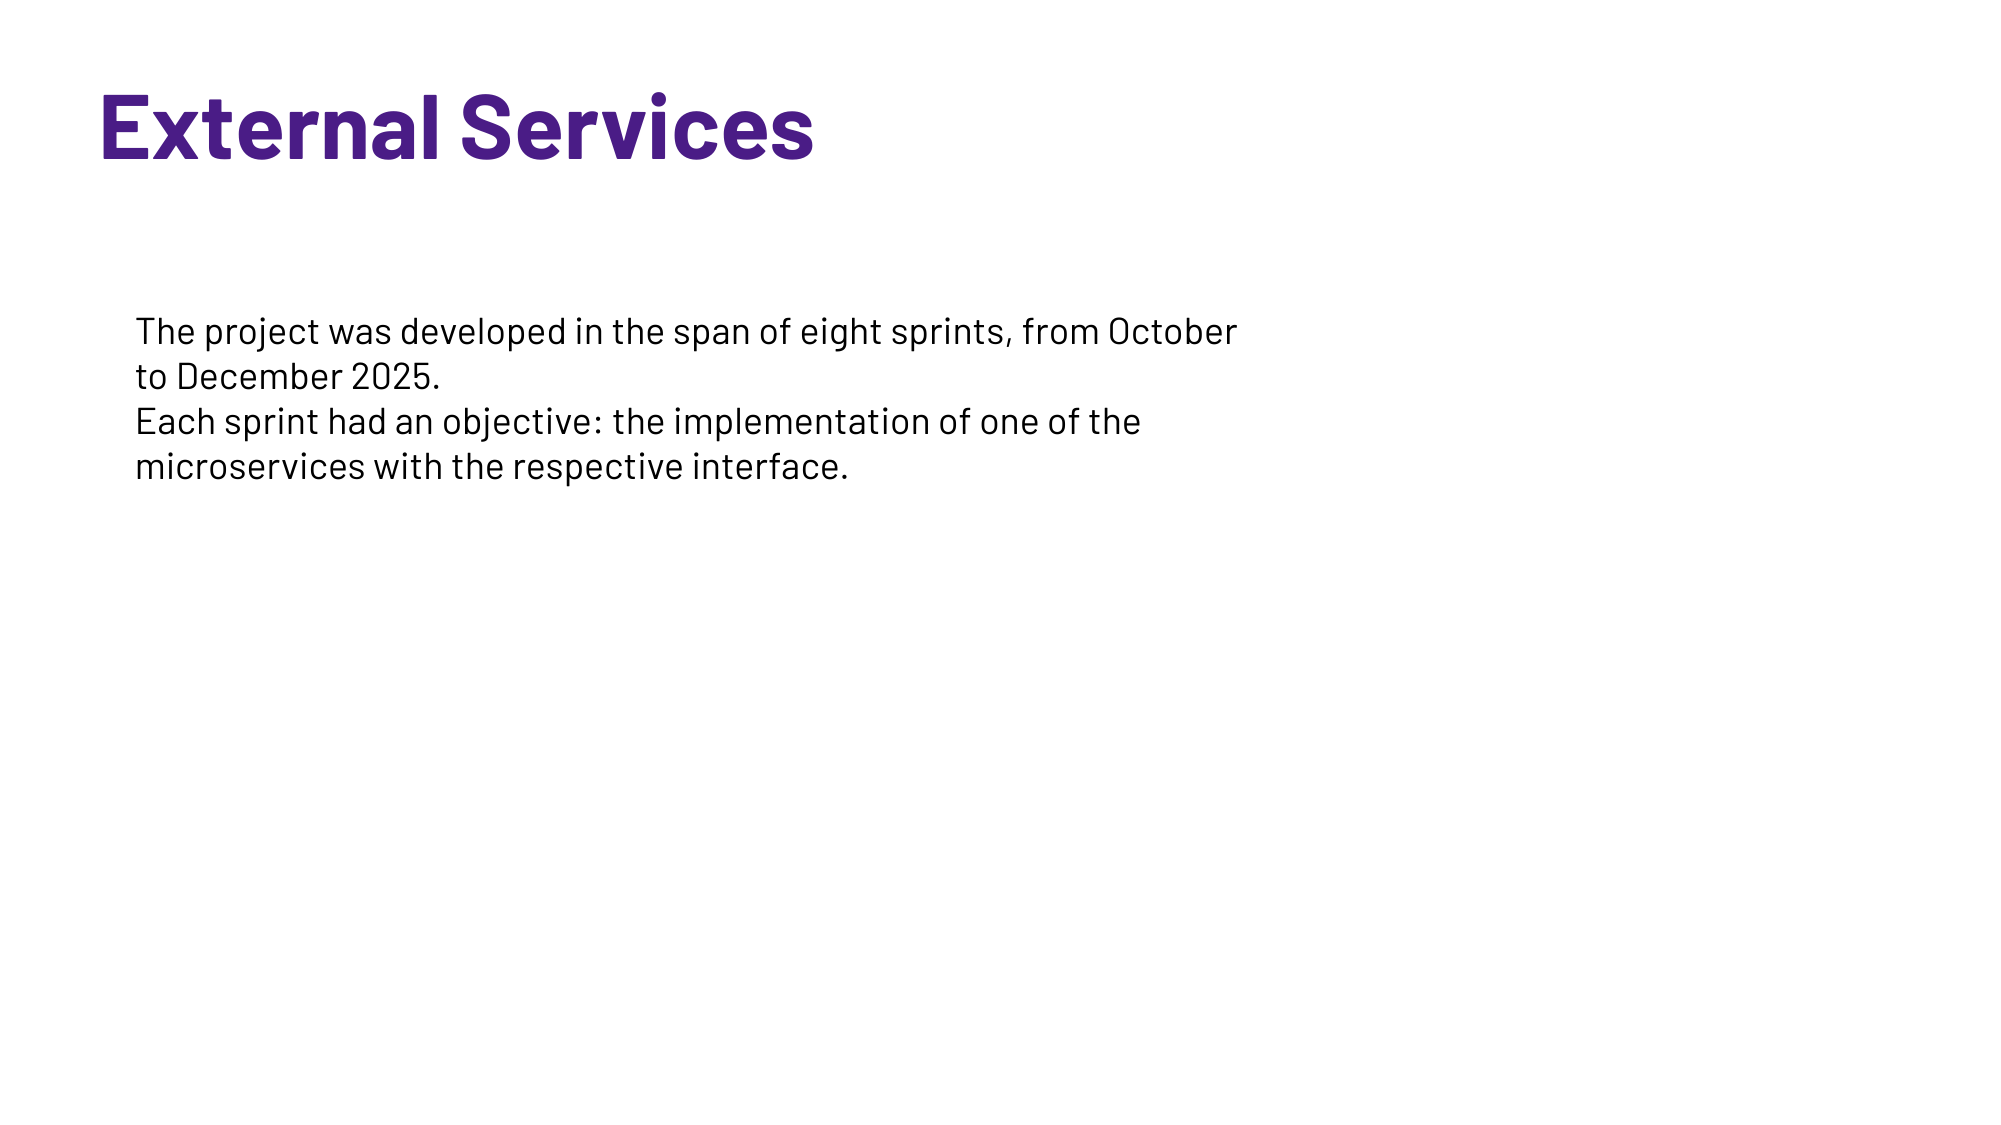

External Services
The project was developed in the span of eight sprints, from October to December 2025.
Each sprint had an objective: the implementation of one of the microservices with the respective interface.